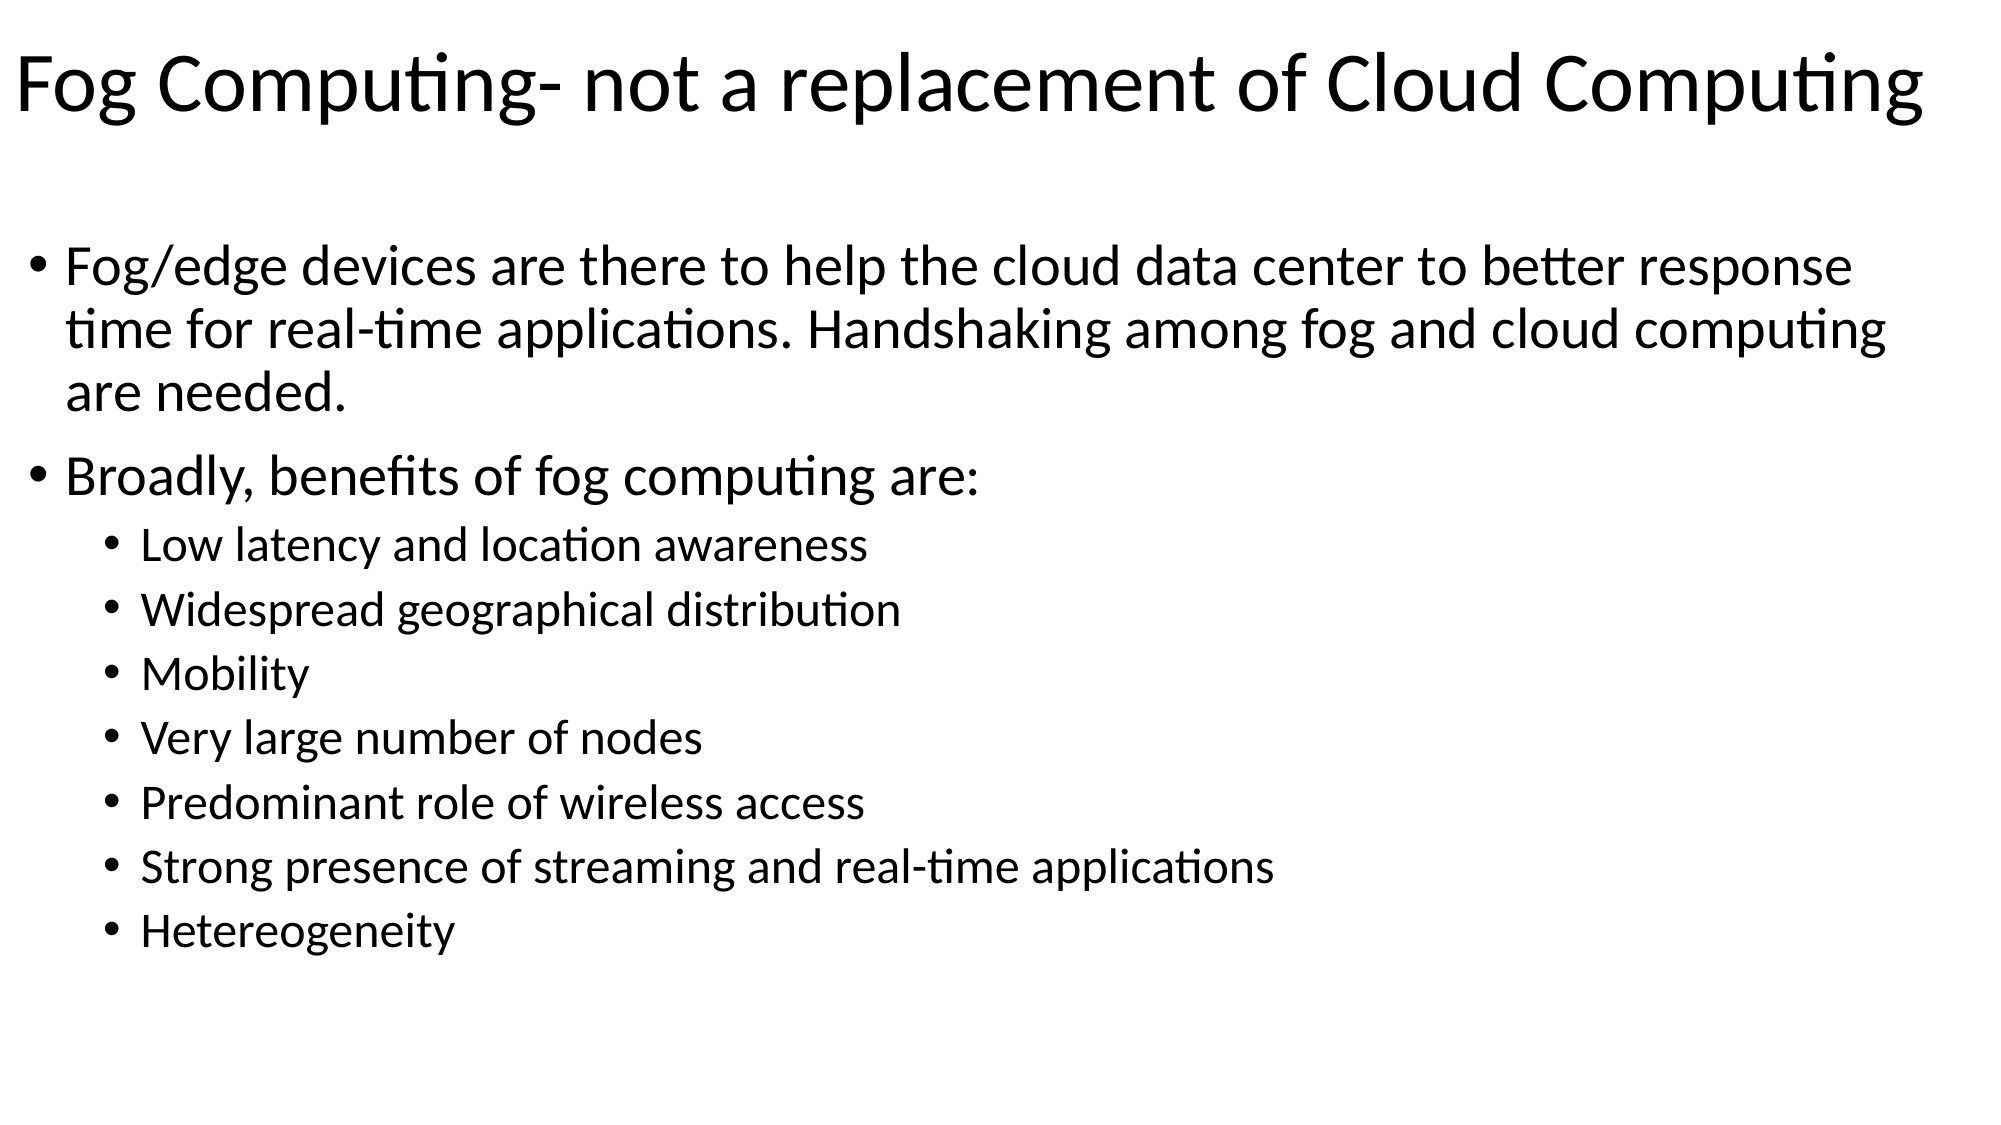

# Fog Computing- not a replacement of Cloud Computing
Fog/edge devices are there to help the cloud data center to better response time for real-time applications. Handshaking among fog and cloud computing are needed.
Broadly, benefits of fog computing are:
Low latency and location awareness
Widespread geographical distribution
Mobility
Very large number of nodes
Predominant role of wireless access
Strong presence of streaming and real-time applications
Hetereogeneity